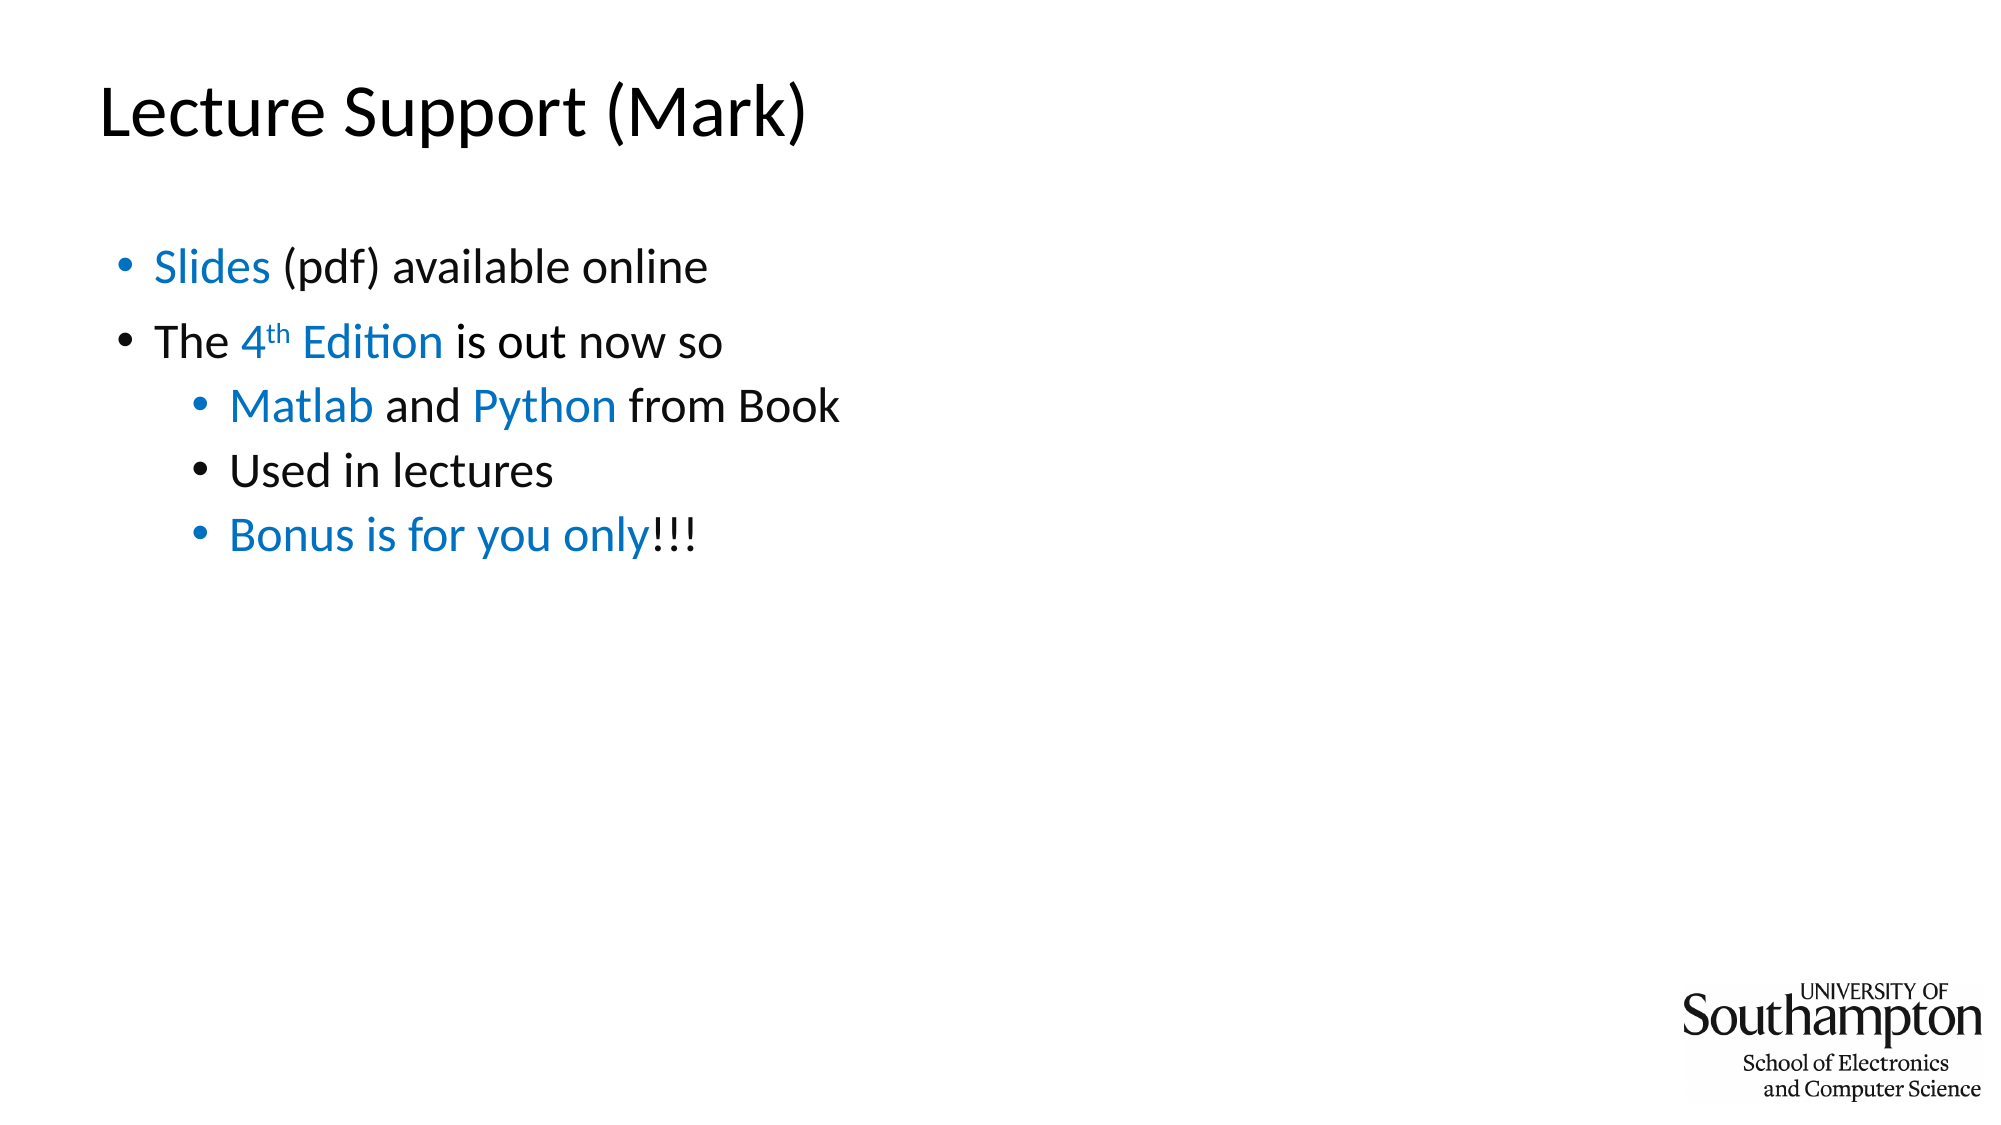

# Lecture Support (Mark)
Slides (pdf) available online
The 4th Edition is out now so
Matlab and Python from Book
Used in lectures
Bonus is for you only!!!